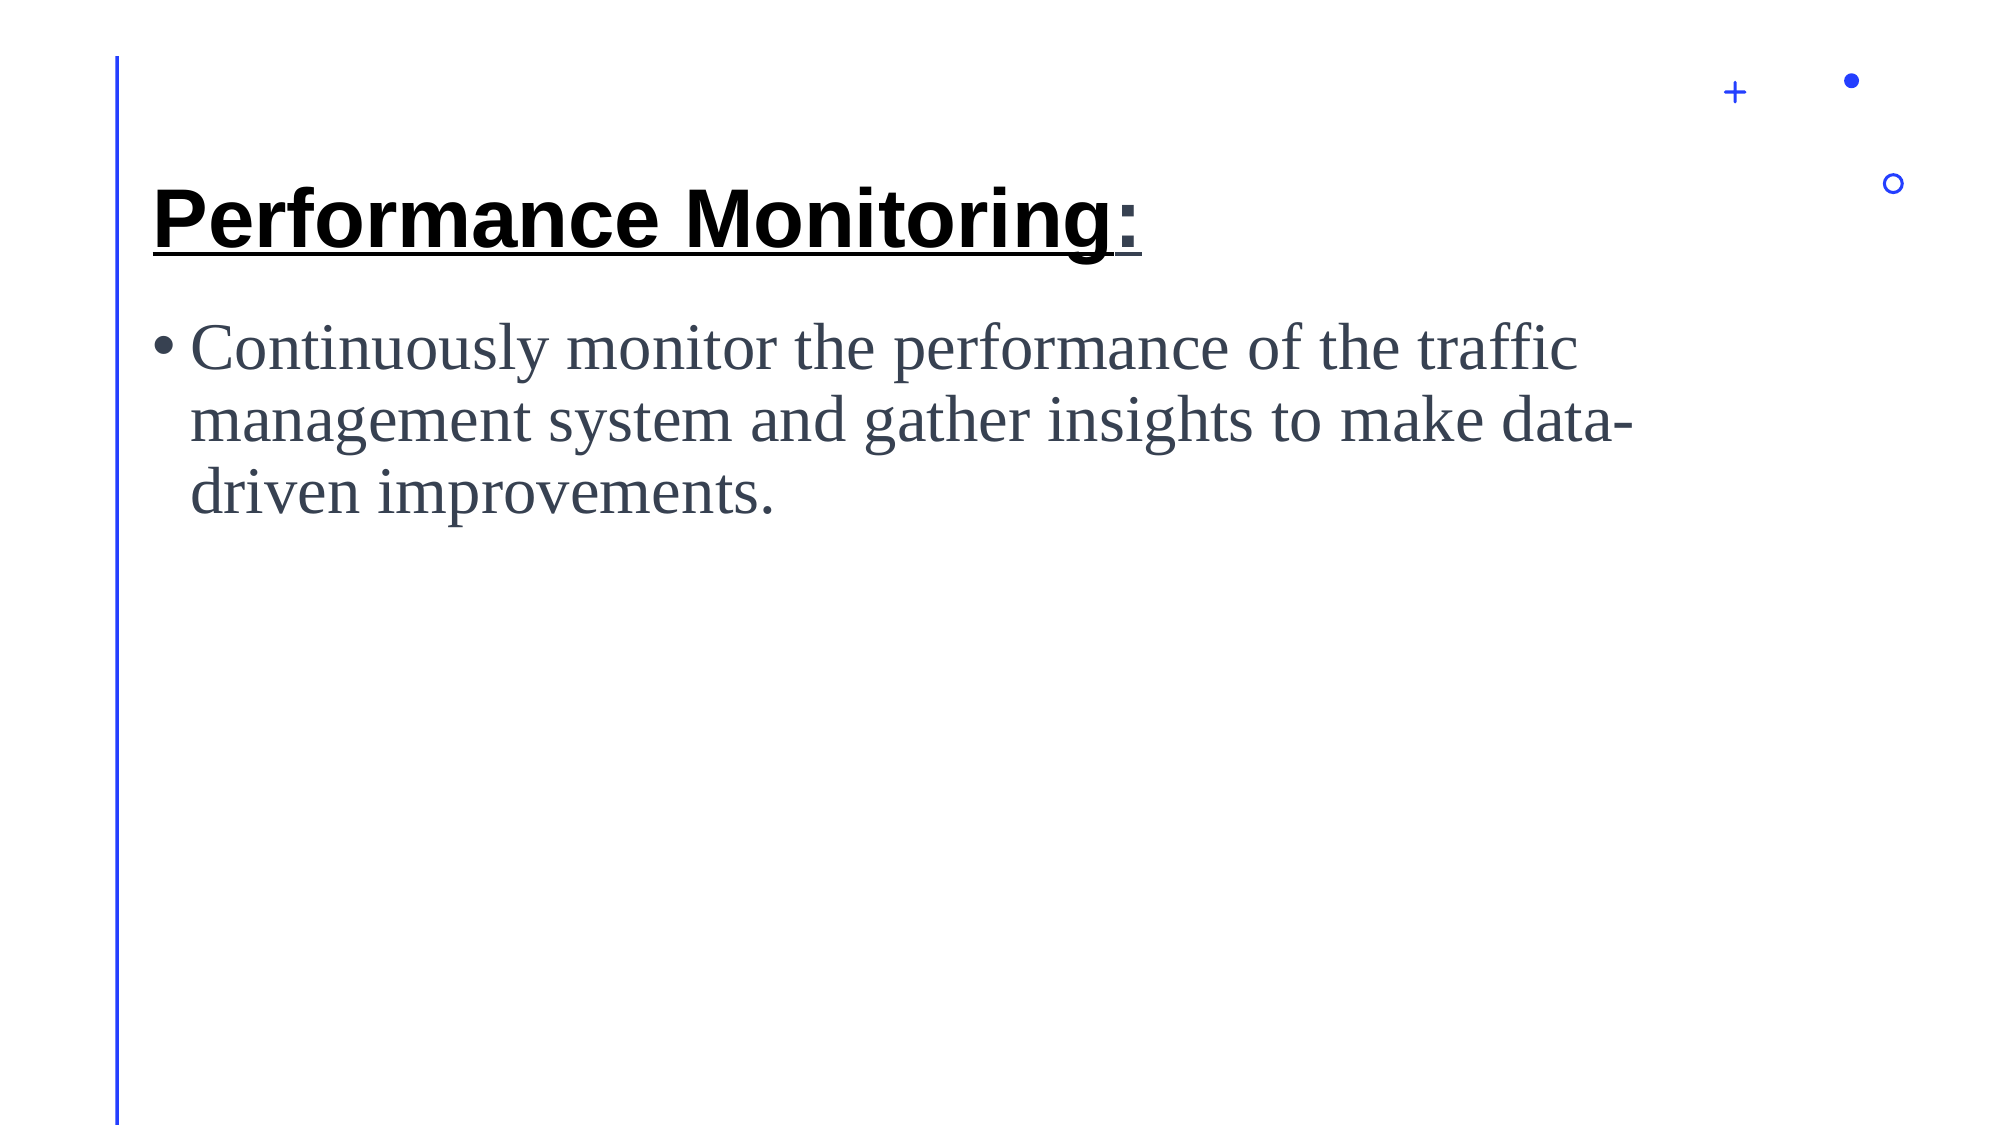

# Performance Monitoring:
Continuously monitor the performance of the traffic management system and gather insights to make data-driven improvements.